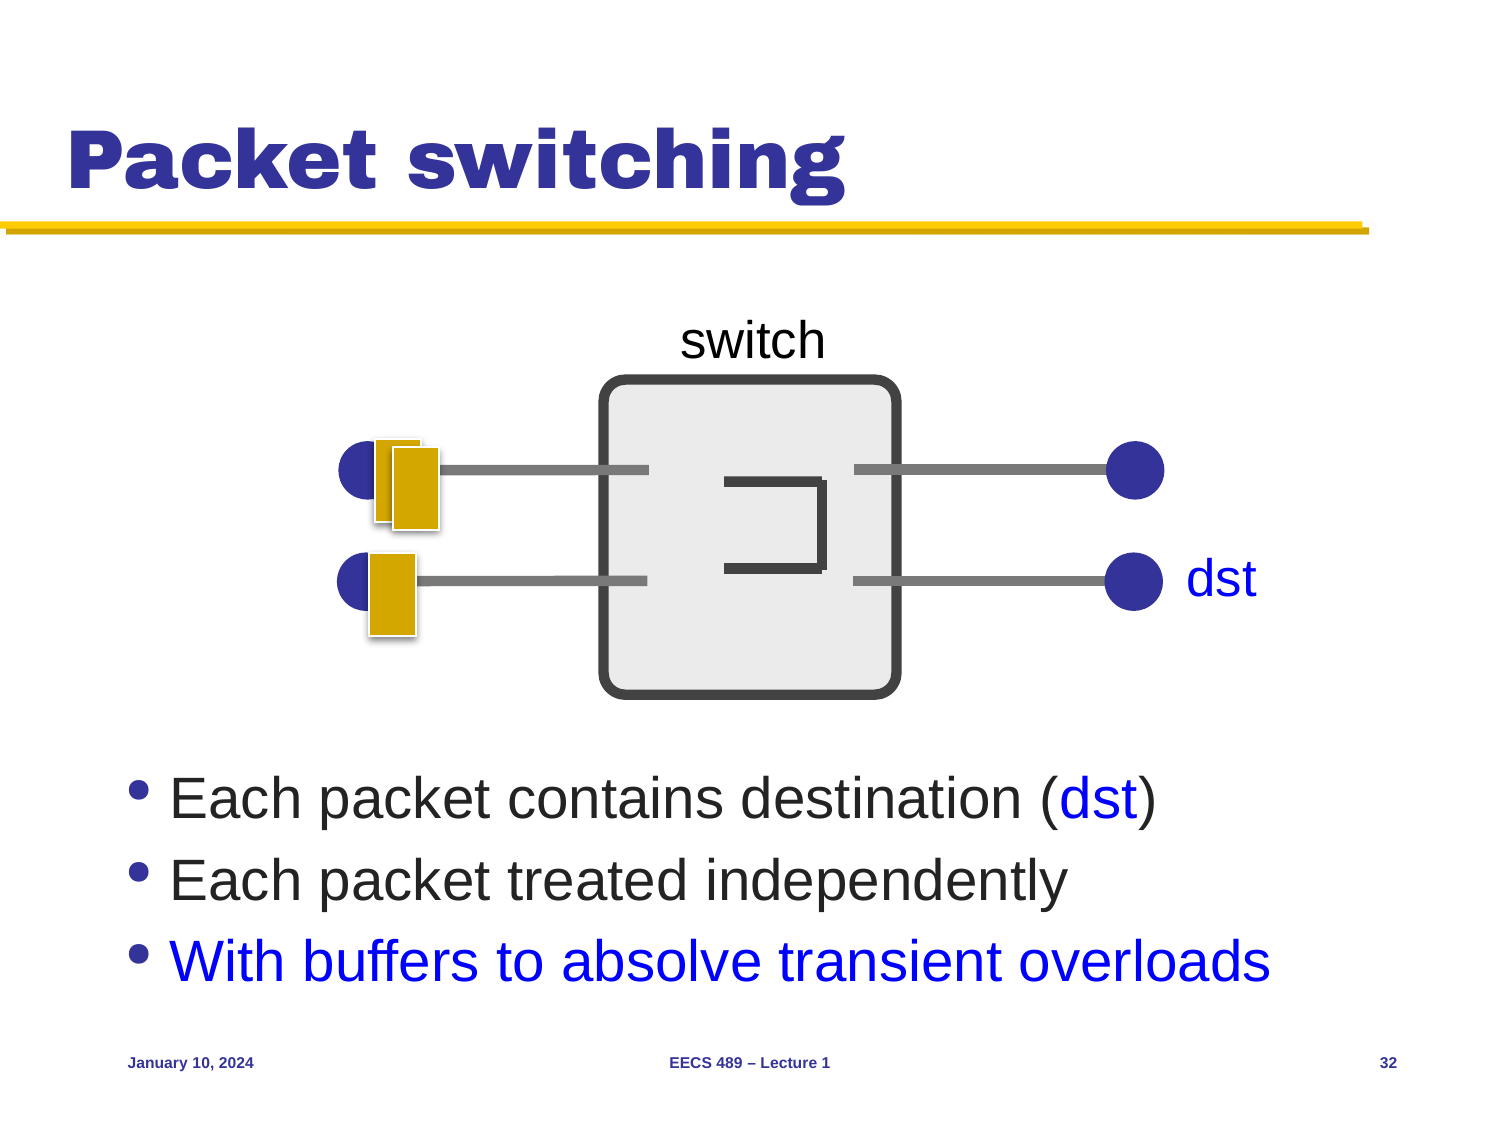

# Packet switching

Each packet contains destination (dst)
Each packet treated independently
With buffers to absolve transient overloads
switch

dst

January 10, 2024
EECS 489 – Lecture 1
32